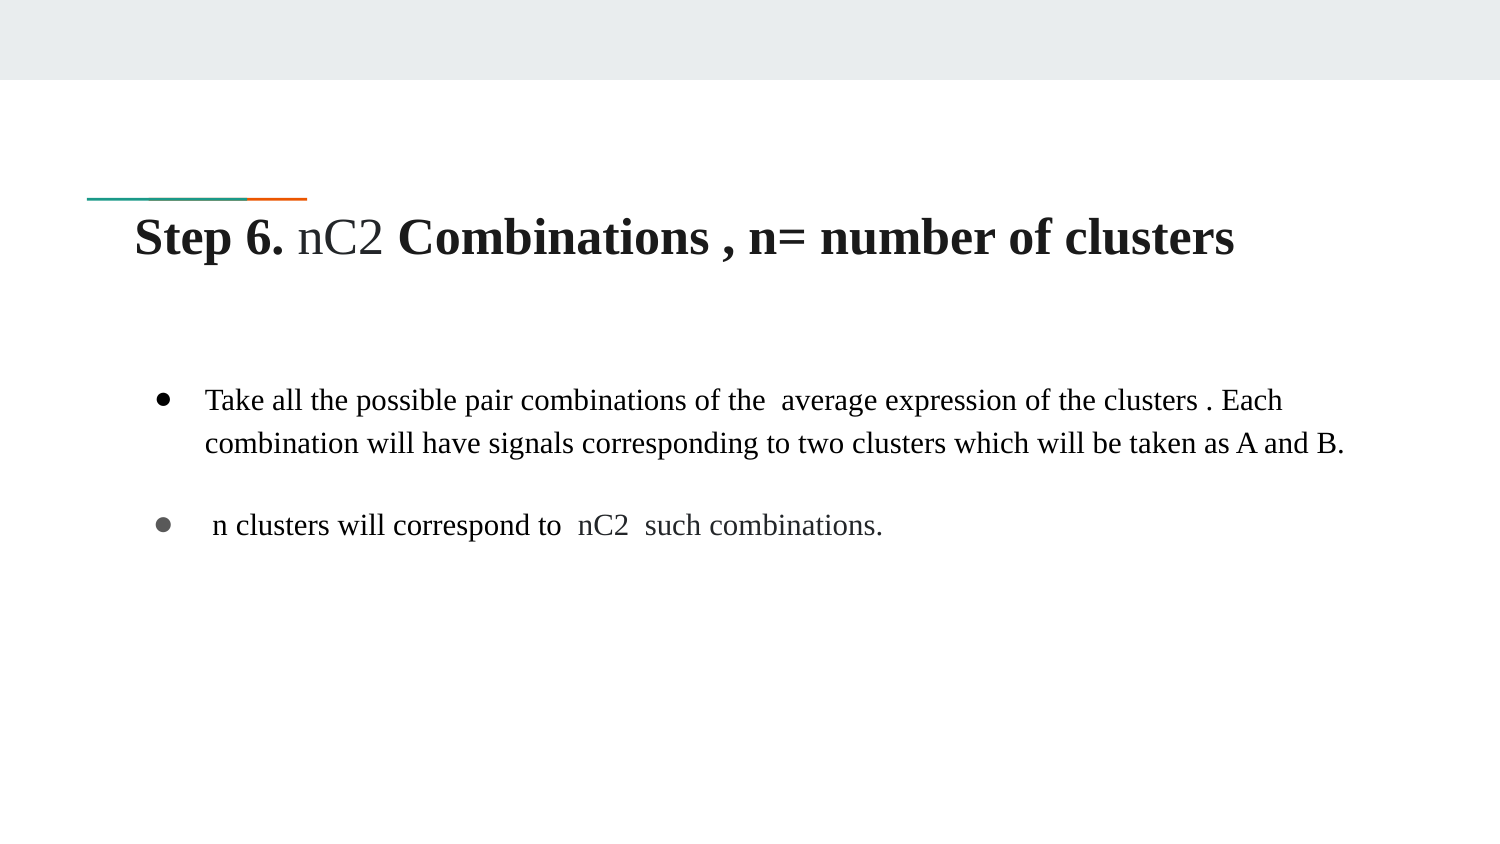

# Step 6. nC2 Combinations , n= number of clusters
Take all the possible pair combinations of the  average expression of the clusters . Each combination will have signals corresponding to two clusters which will be taken as A and B.

 n clusters will correspond to  nC2  such combinations.